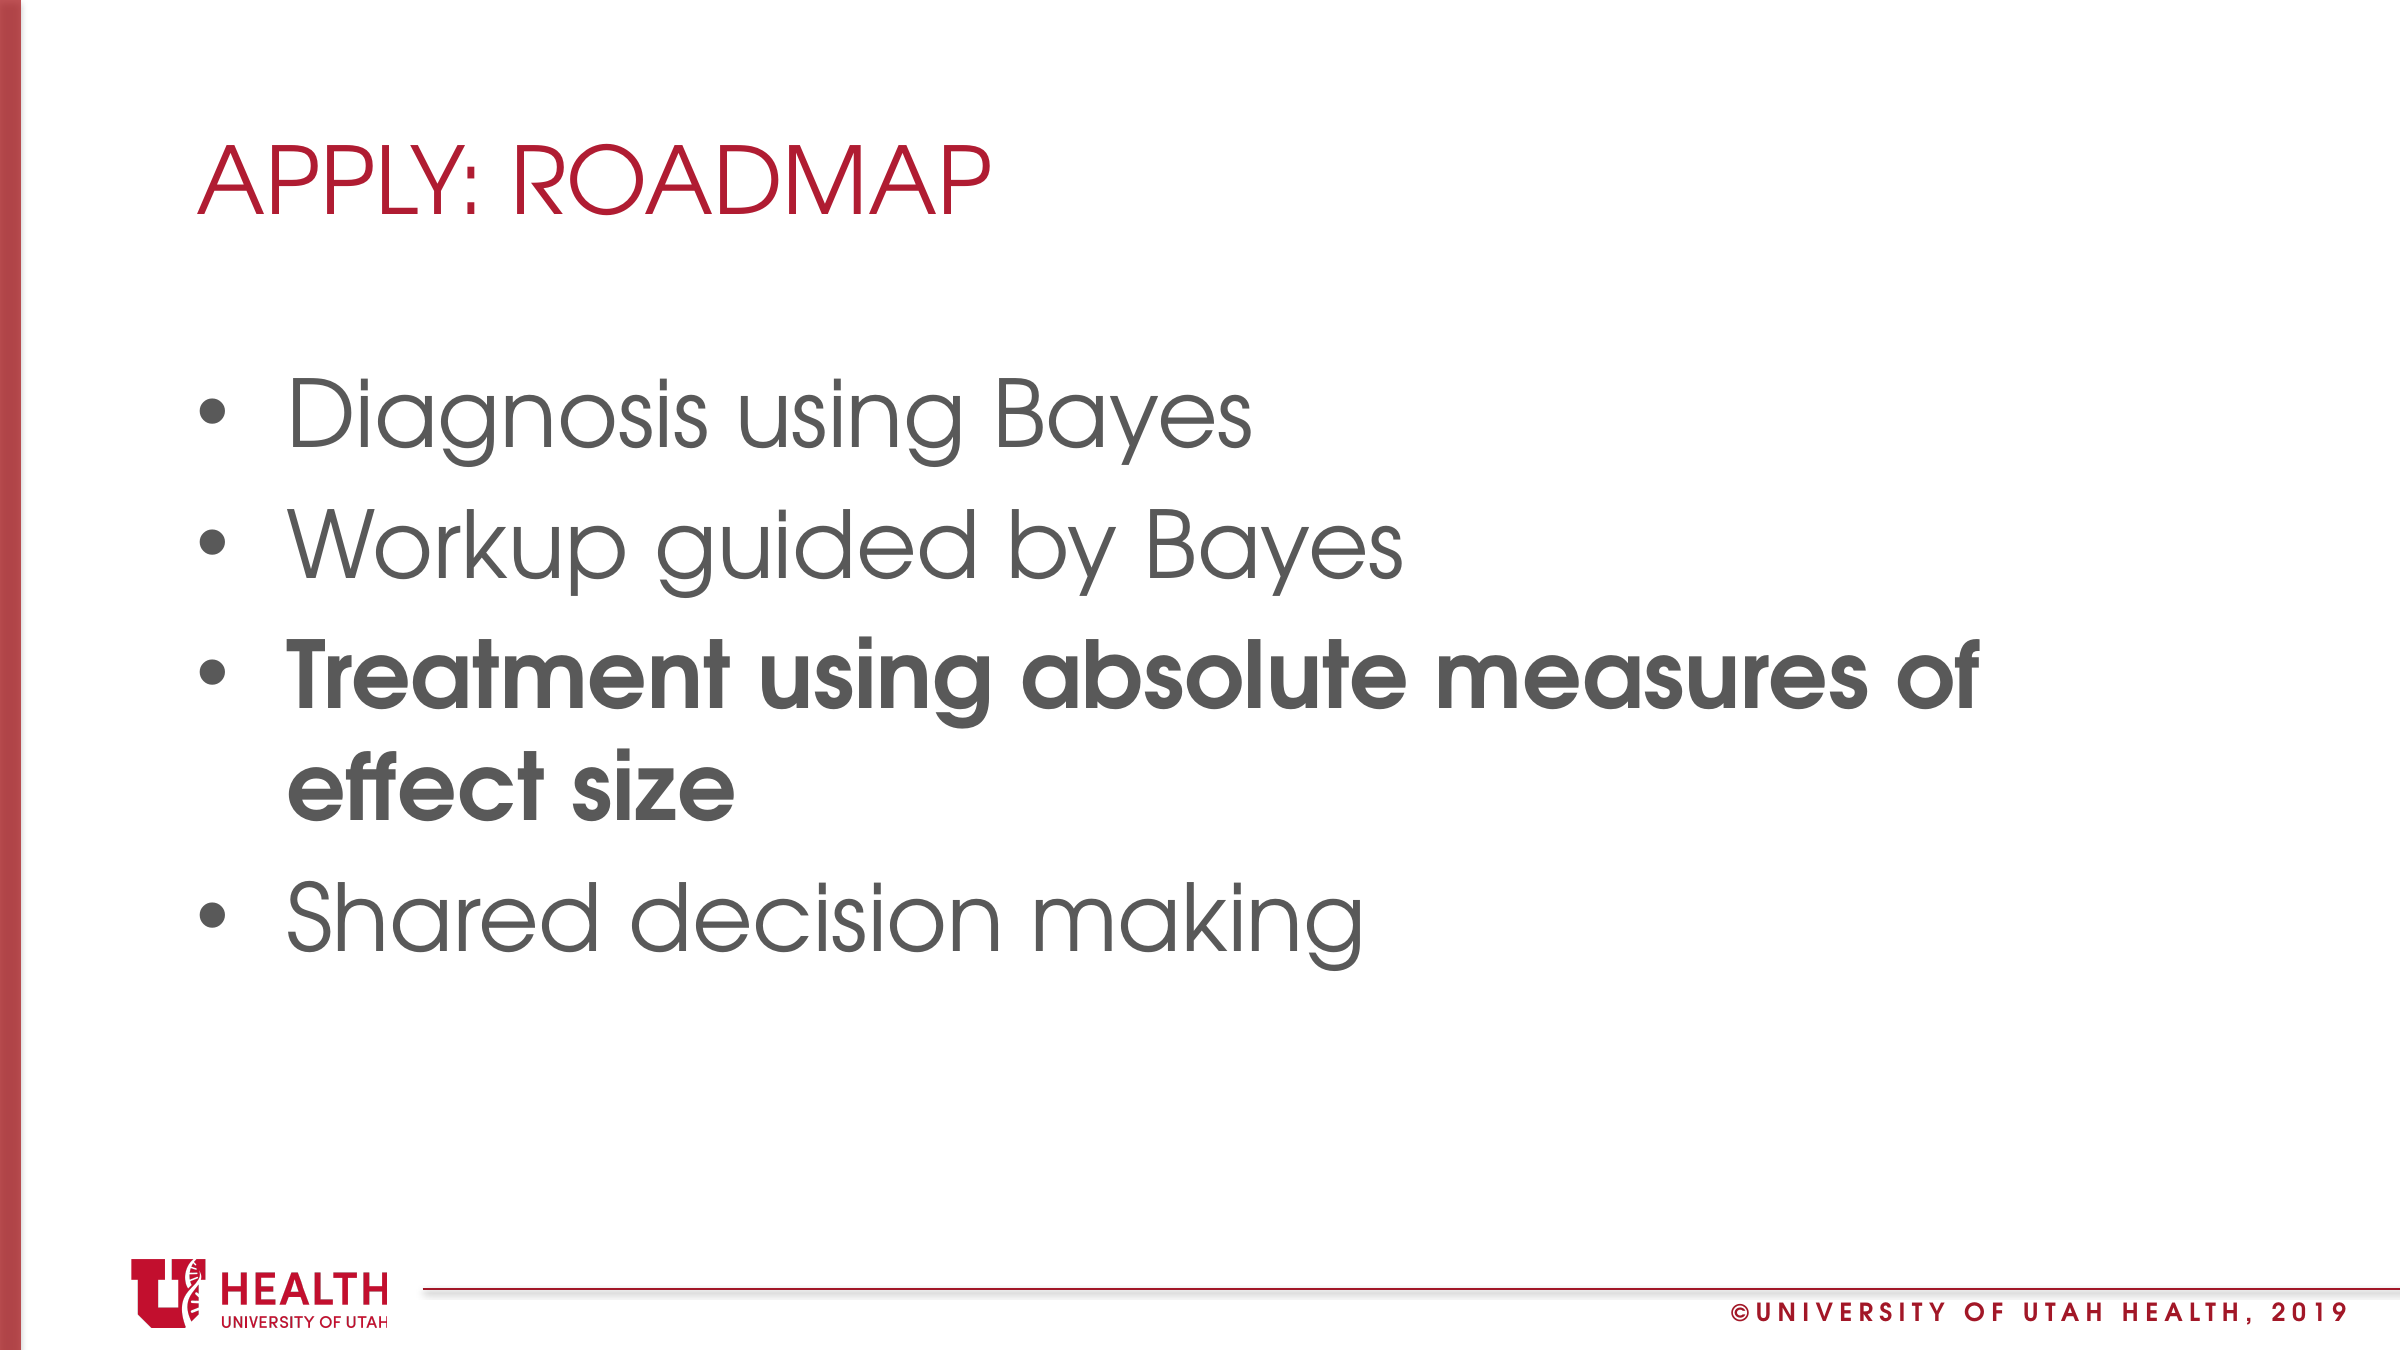

# Apply: Roadmap
Diagnosis using Bayes
Workup guided by Bayes
Treatment using absolute measures of effect size
Shared decision making